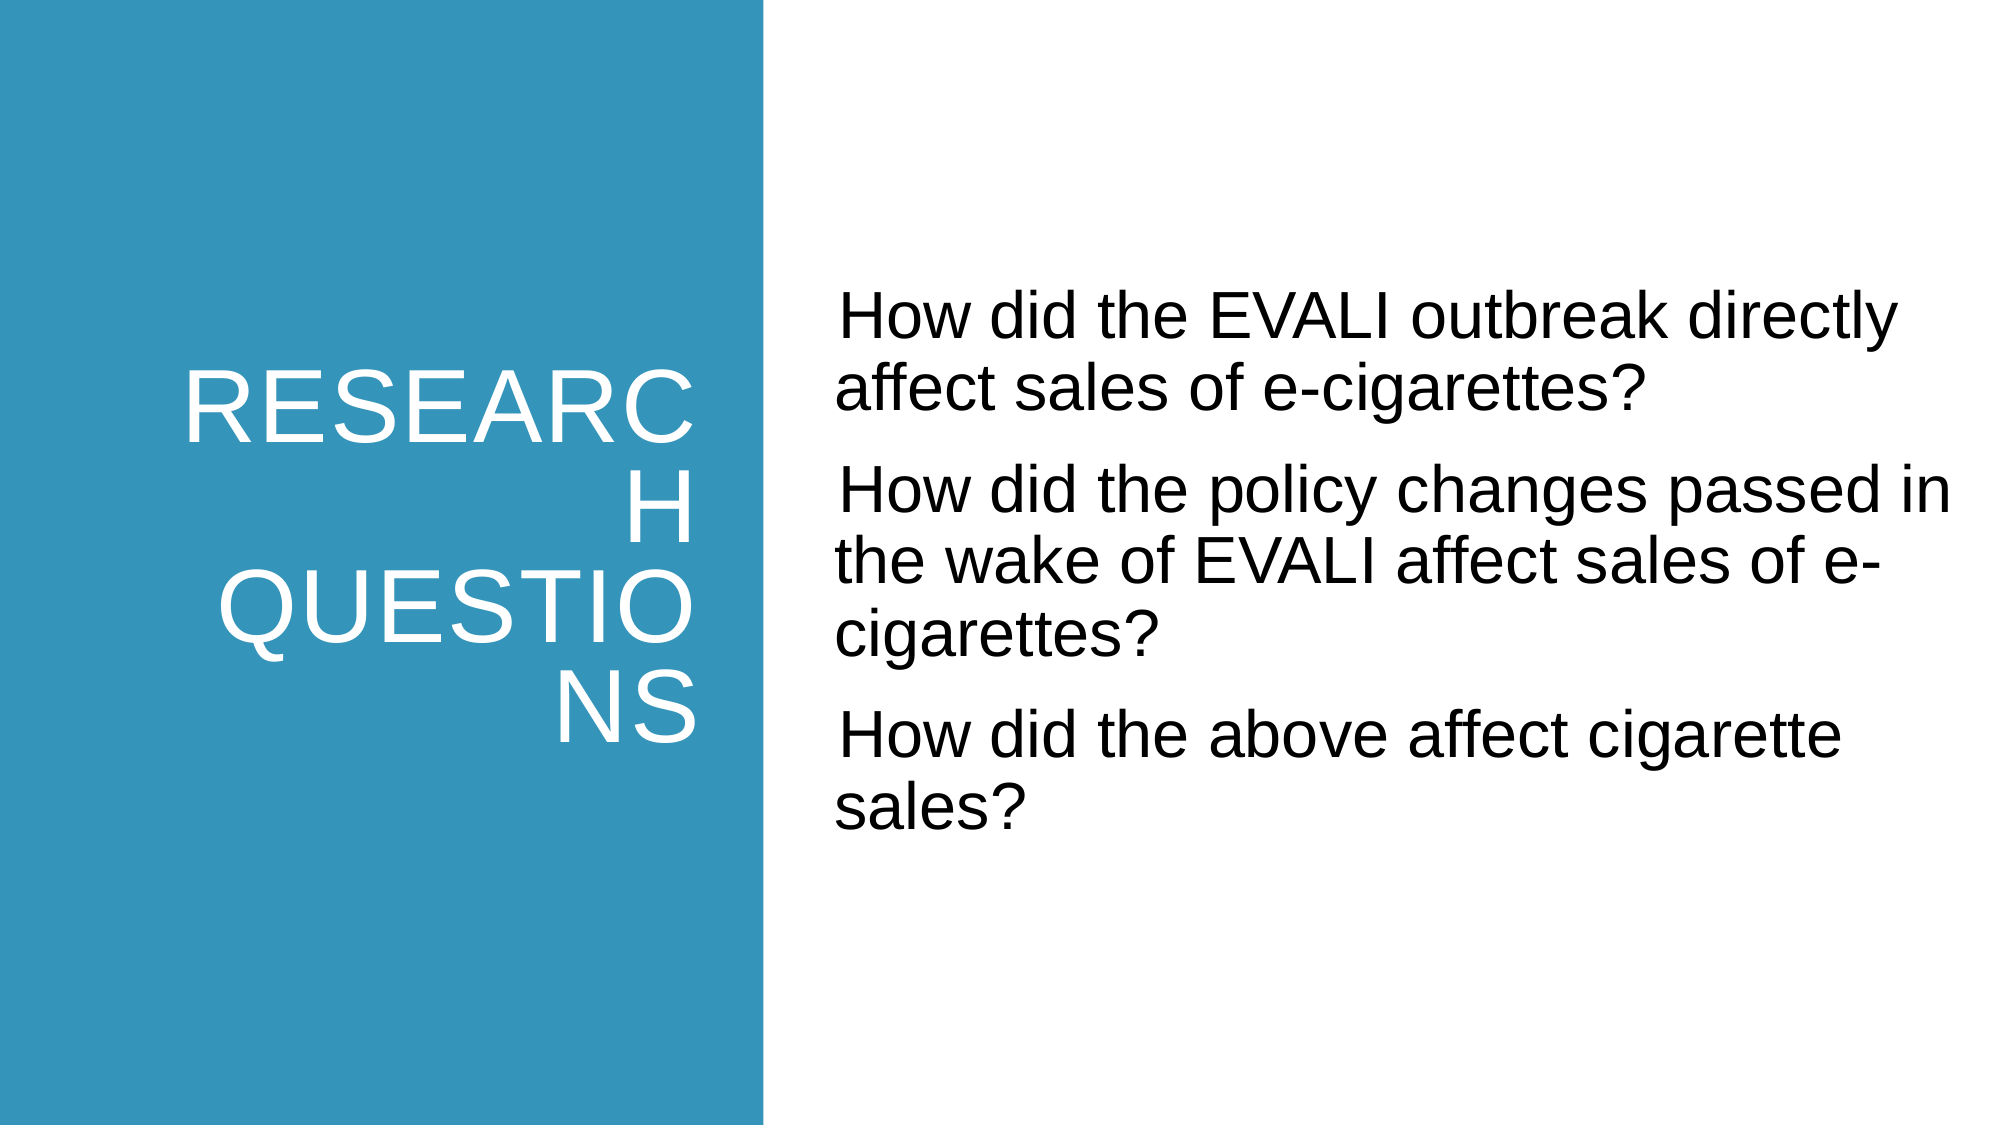

# Research Questions
How did the EVALI outbreak directly affect sales of e-cigarettes?
How did the policy changes passed in the wake of EVALI affect sales of e-cigarettes?
How did the above affect cigarette sales?